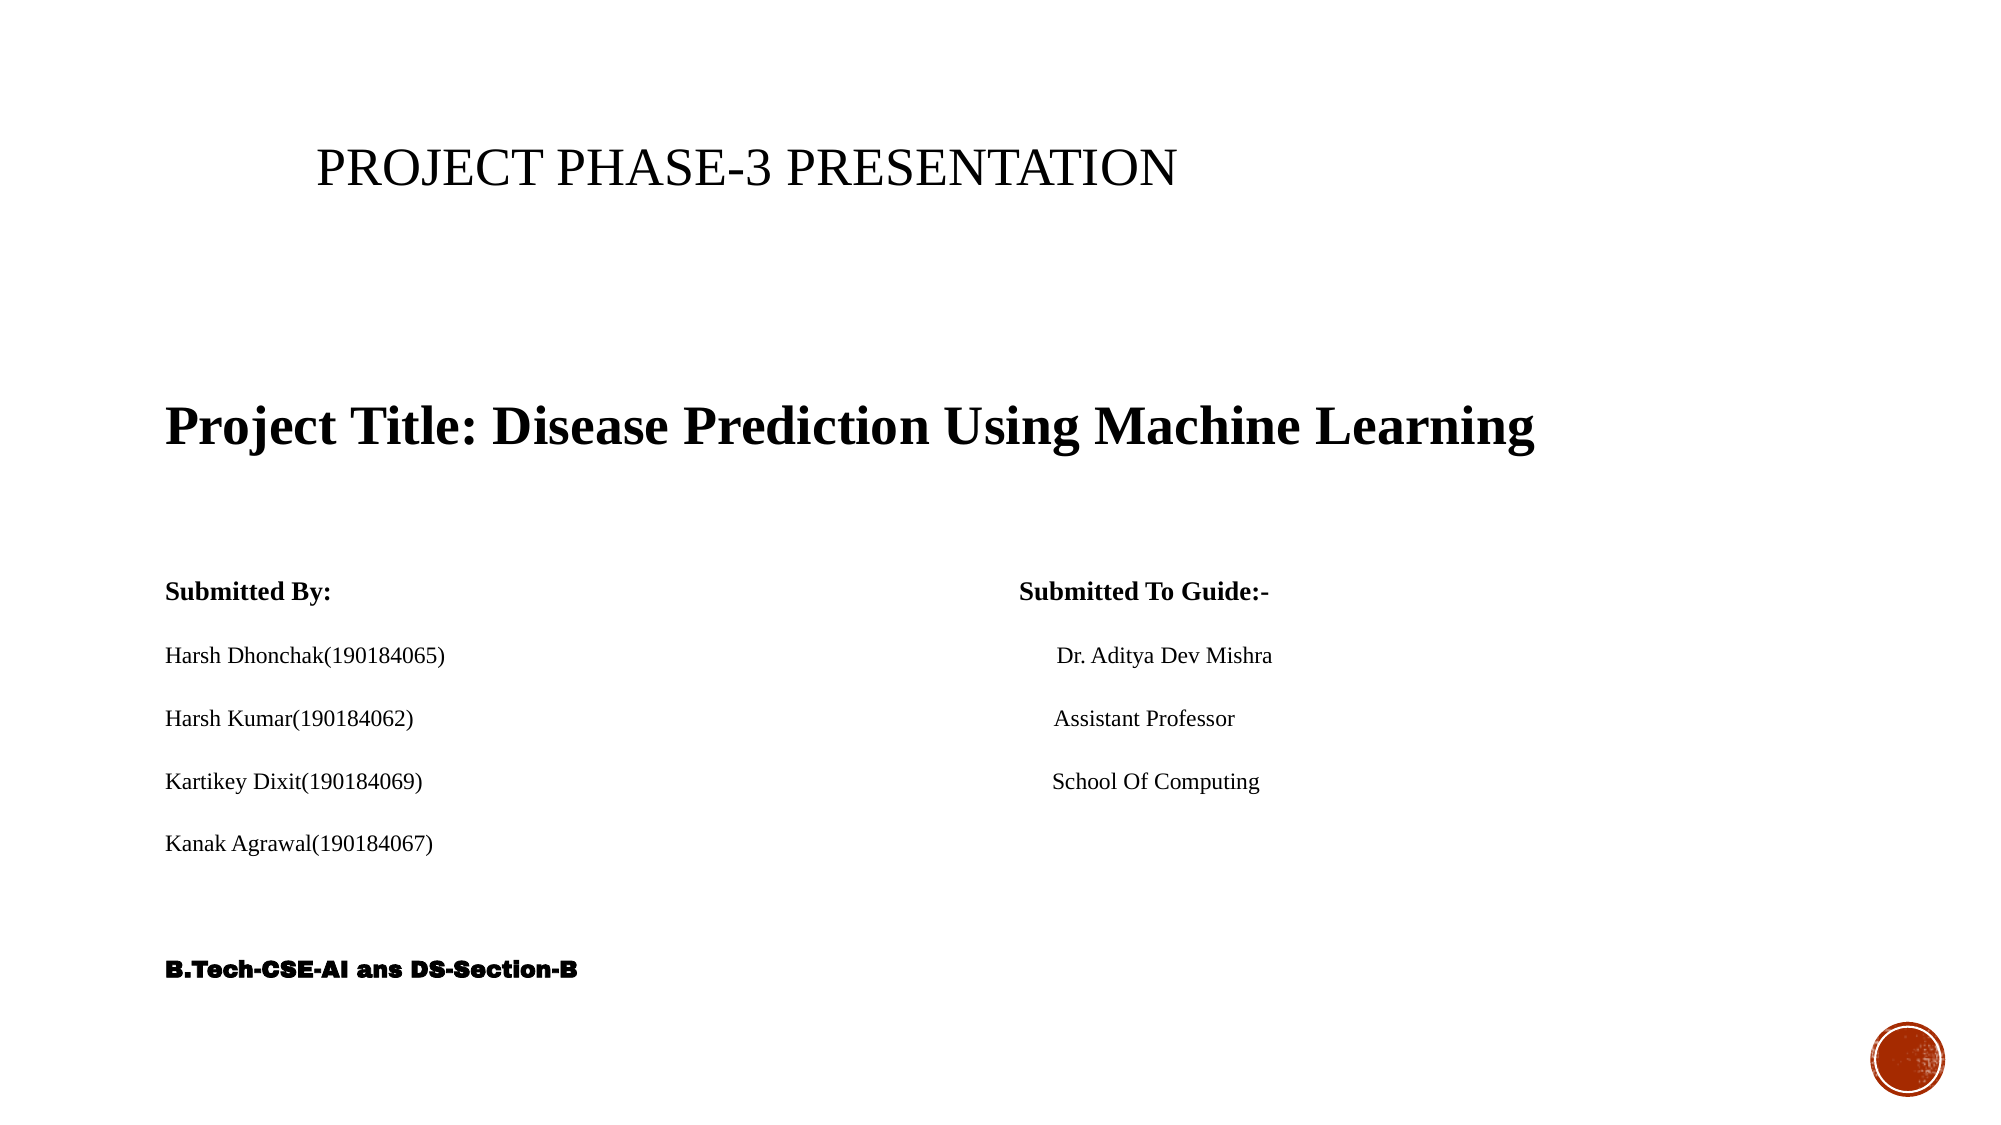

# PROJECT PHASE-3 PRESENTATION
Project Title: Disease Prediction Using Machine Learning

Submitted By:                                                                                                      Submitted To Guide:-
Harsh Dhonchak(190184065)                                                                                                      Dr. Aditya Dev Mishra
Harsh Kumar(190184062)                                                                                                           Assistant Professor
Kartikey Dixit(190184069)                                                                                                         School Of Computing
Kanak Agrawal(190184067)

B.Tech-CSE-AI ans DS-Section-B